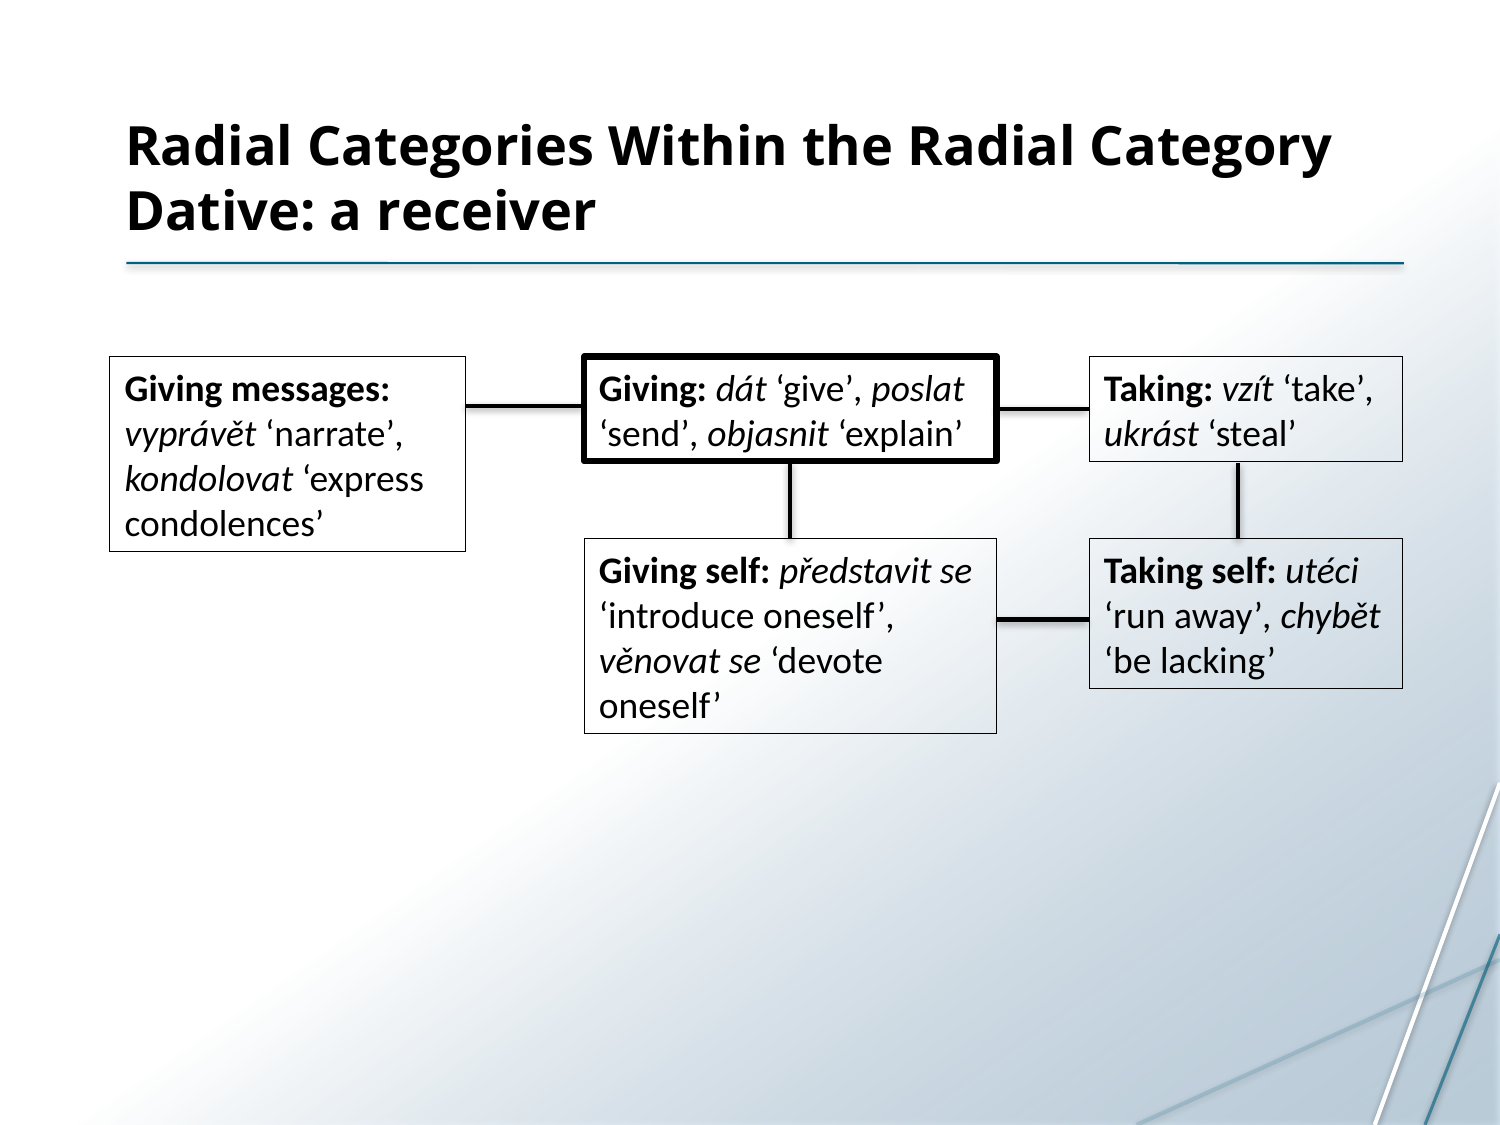

# Radial Categories Within the Radial Category Dative: a receiver
Giving messages: vyprávět ‘narrate’, kondolovat ‘express condolences’
Giving: dát ‘give’, poslat ‘send’, objasnit ‘explain’
Taking: vzít ‘take’, ukrást ‘steal’
Giving self: představit se ‘introduce oneself’, věnovat se ‘devote oneself’
Taking self: utéci ‘run away’, chybět ‘be lacking’